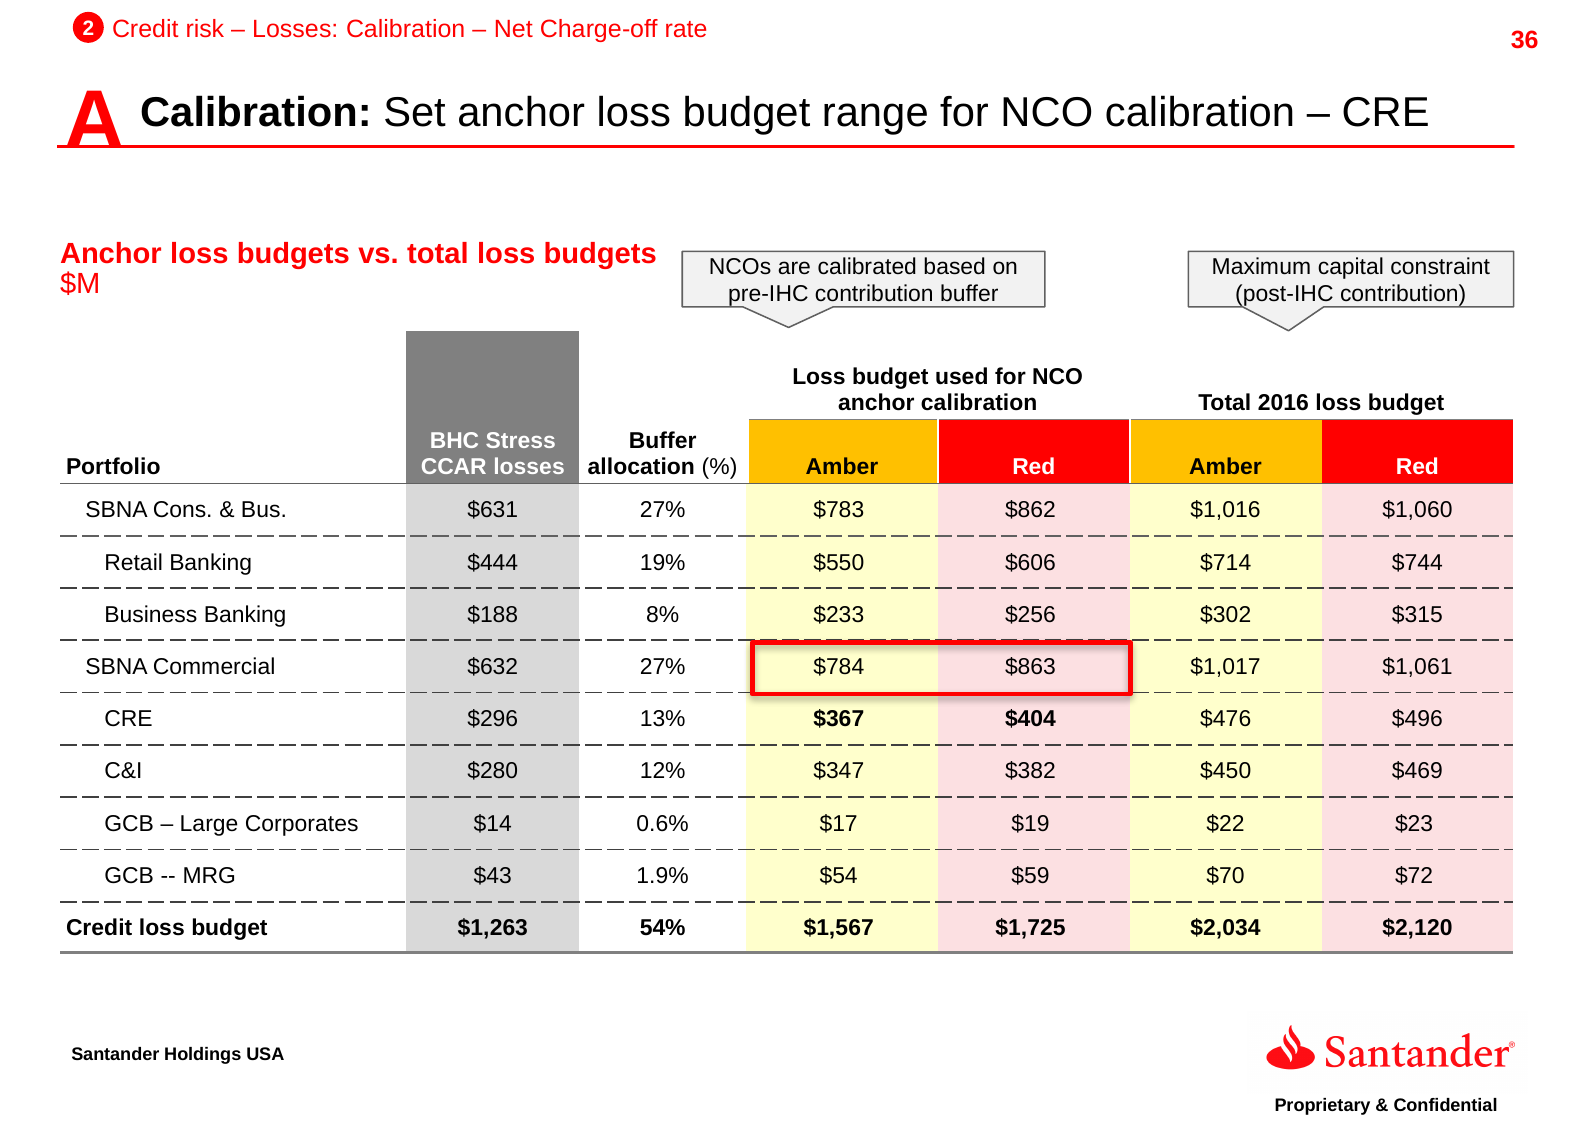

2
Credit risk – Losses: Calibration – Net Charge-off rate
A
Calibration: Set anchor loss budget range for NCO calibration – CRE
Anchor loss budgets vs. total loss budgets
$M
NCOs are calibrated based on pre-IHC contribution buffer
Maximum capital constraint (post-IHC contribution)
| Portfolio | BHC Stress CCAR losses | Buffer allocation (%) | Loss budget used for NCO anchor calibration |  | Total 2016 loss budget |  |
| --- | --- | --- | --- | --- | --- | --- |
|  |  |  | Amber | Red | Amber | Red |
| SBNA Cons. & Bus. | $631 | 27% | $783 | $862 | $1,016 | $1,060 |
| Retail Banking | $444 | 19% | $550 | $606 | $714 | $744 |
| Business Banking | $188 | 8% | $233 | $256 | $302 | $315 |
| SBNA Commercial | $632 | 27% | $784 | $863 | $1,017 | $1,061 |
| CRE | $296 | 13% | $367 | $404 | $476 | $496 |
| C&I | $280 | 12% | $347 | $382 | $450 | $469 |
| GCB – Large Corporates | $14 | 0.6% | $17 | $19 | $22 | $23 |
| GCB -- MRG | $43 | 1.9% | $54 | $59 | $70 | $72 |
| Credit loss budget | $1,263 | 54% | $1,567 | $1,725 | $2,034 | $2,120 |